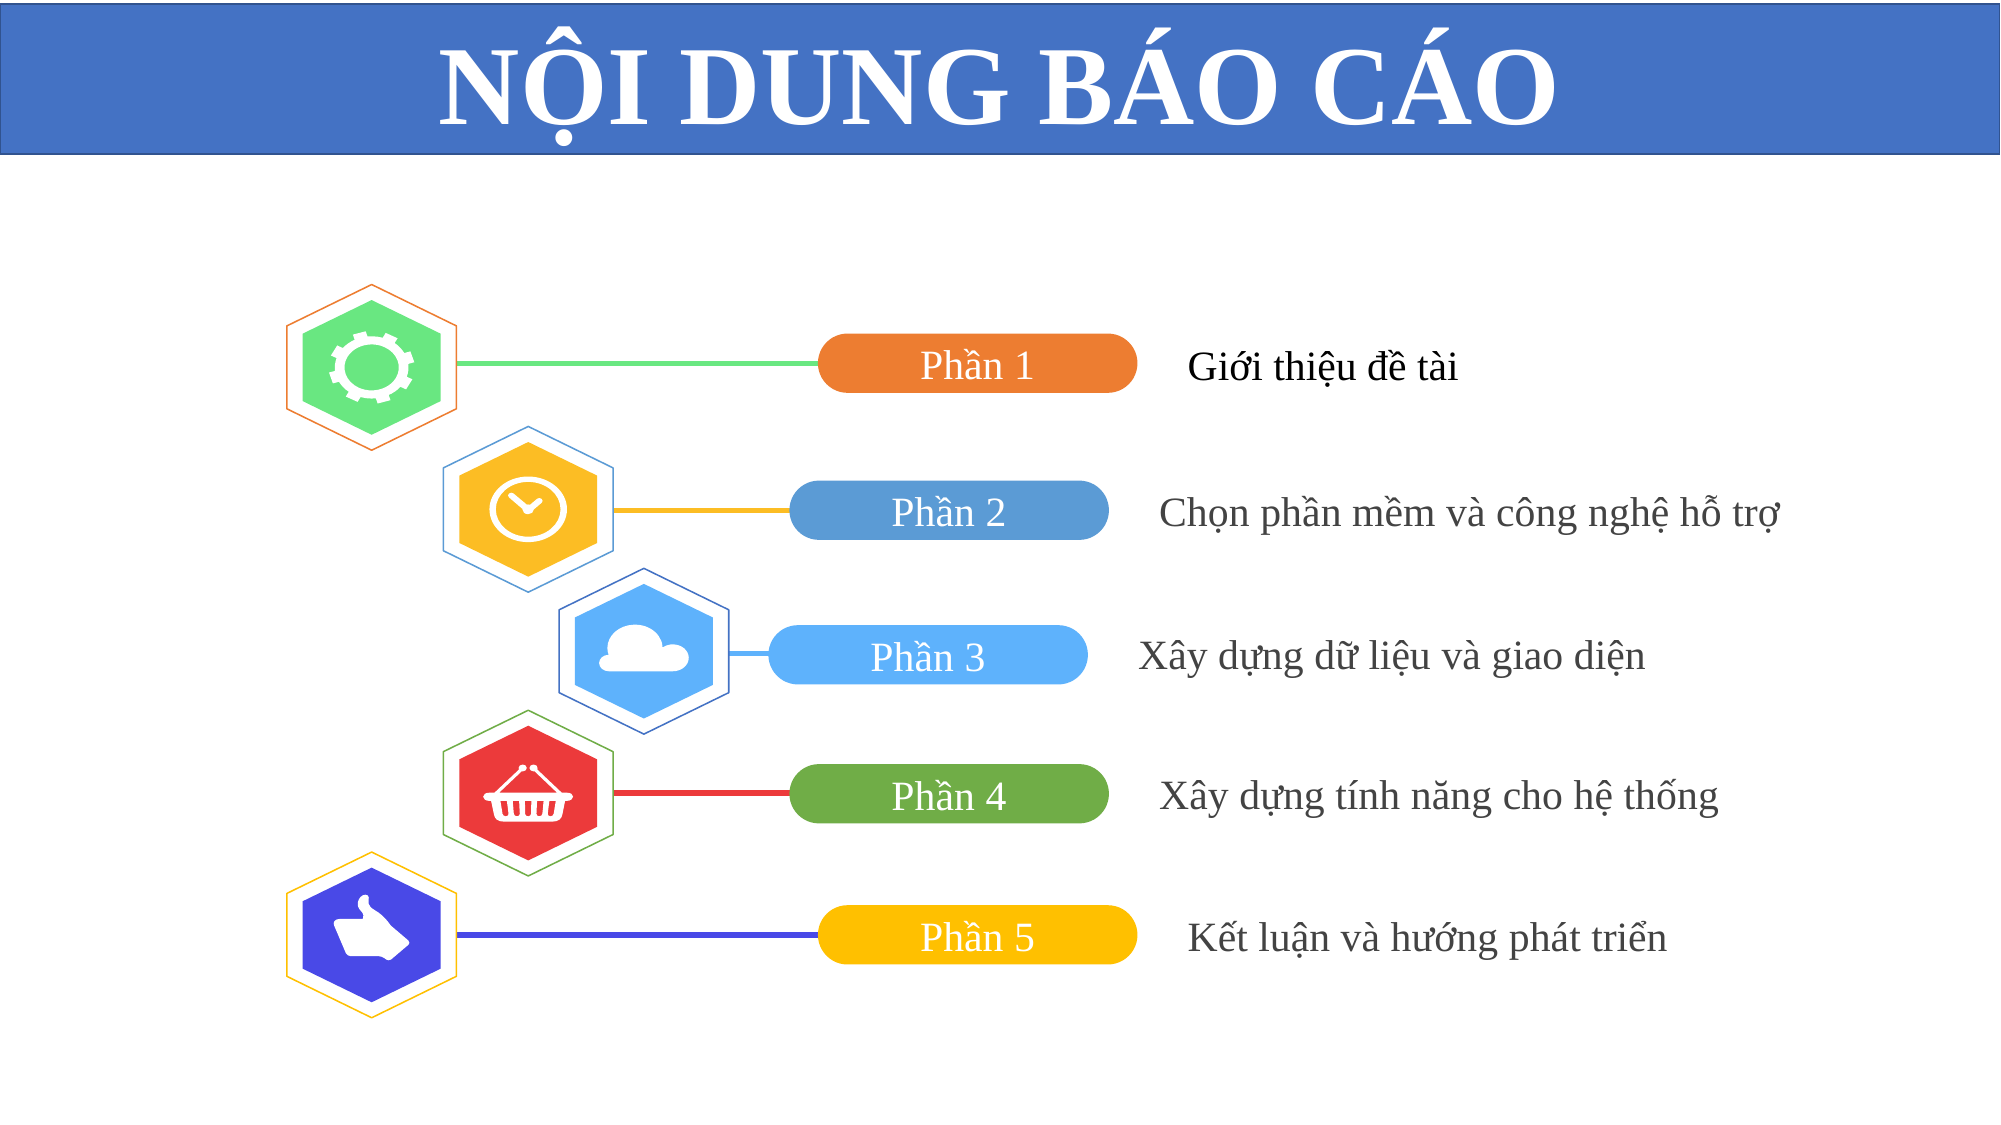

NỘI DUNG BÁO CÁO

Giới thiệu đề tài

Phần 1

Chọn phần mềm và công nghệ hỗ trợ
Phần 2

Xây dựng dữ liệu và giao diện

Phần 3

Xây dựng tính năng cho hệ thống
Phần 4

Kết luận và hướng phát triển
Phần 5